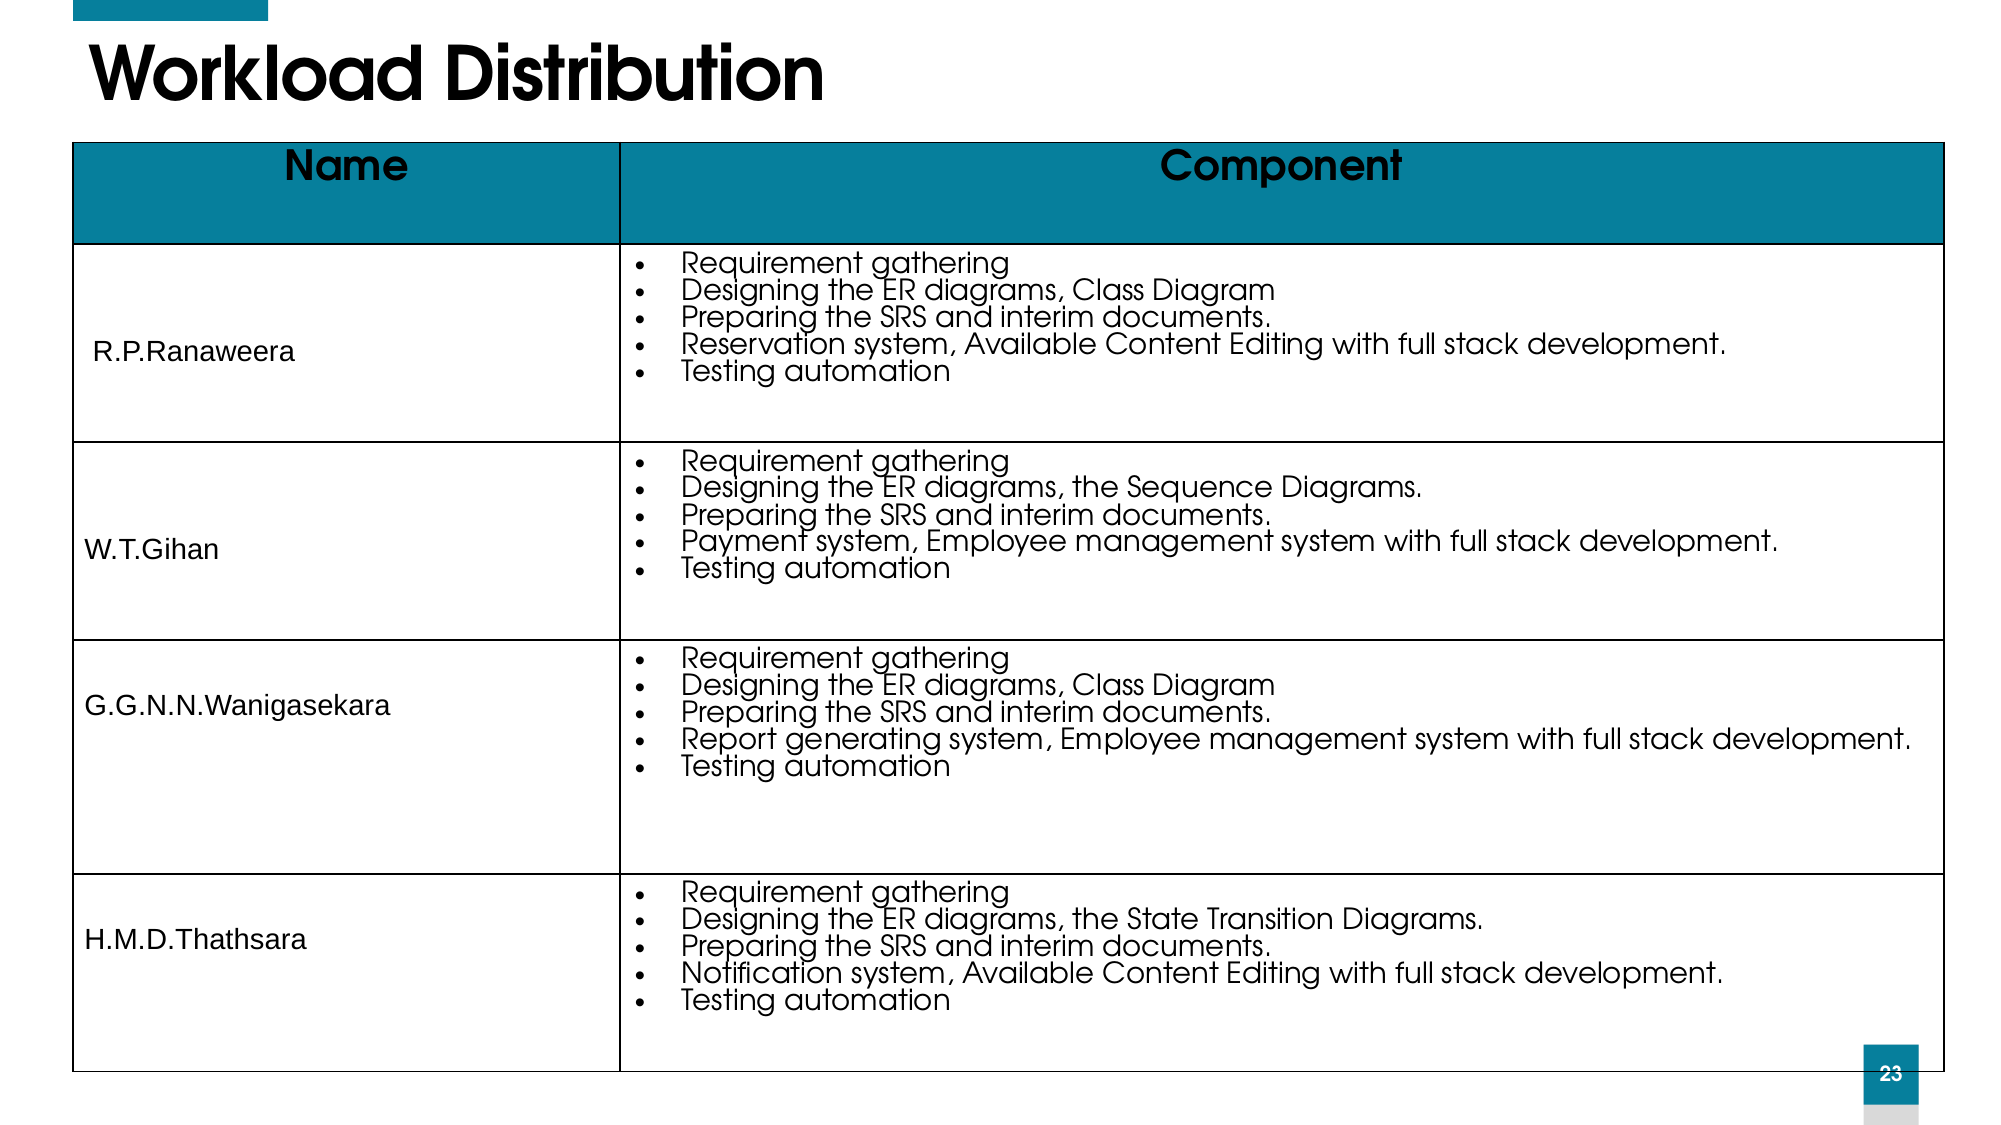

# Workload Distribution
| Name | Component |
| --- | --- |
| R.P.Ranaweera | Requirement gathering Designing the ER diagrams, Class Diagram Preparing the SRS and interim documents. Reservation system, Available Content Editing with full stack development. Testing automation |
| W.T.Gihan | Requirement gathering Designing the ER diagrams, the Sequence Diagrams. Preparing the SRS and interim documents. Payment system, Employee management system with full stack development. Testing automation |
| G.G.N.N.Wanigasekara | Requirement gathering Designing the ER diagrams, Class Diagram Preparing the SRS and interim documents. Report generating system, Employee management system with full stack development. Testing automation |
| H.M.D.Thathsara | Requirement gathering Designing the ER diagrams, the State Transition Diagrams. Preparing the SRS and interim documents. Notification system, Available Content Editing with full stack development. Testing automation |